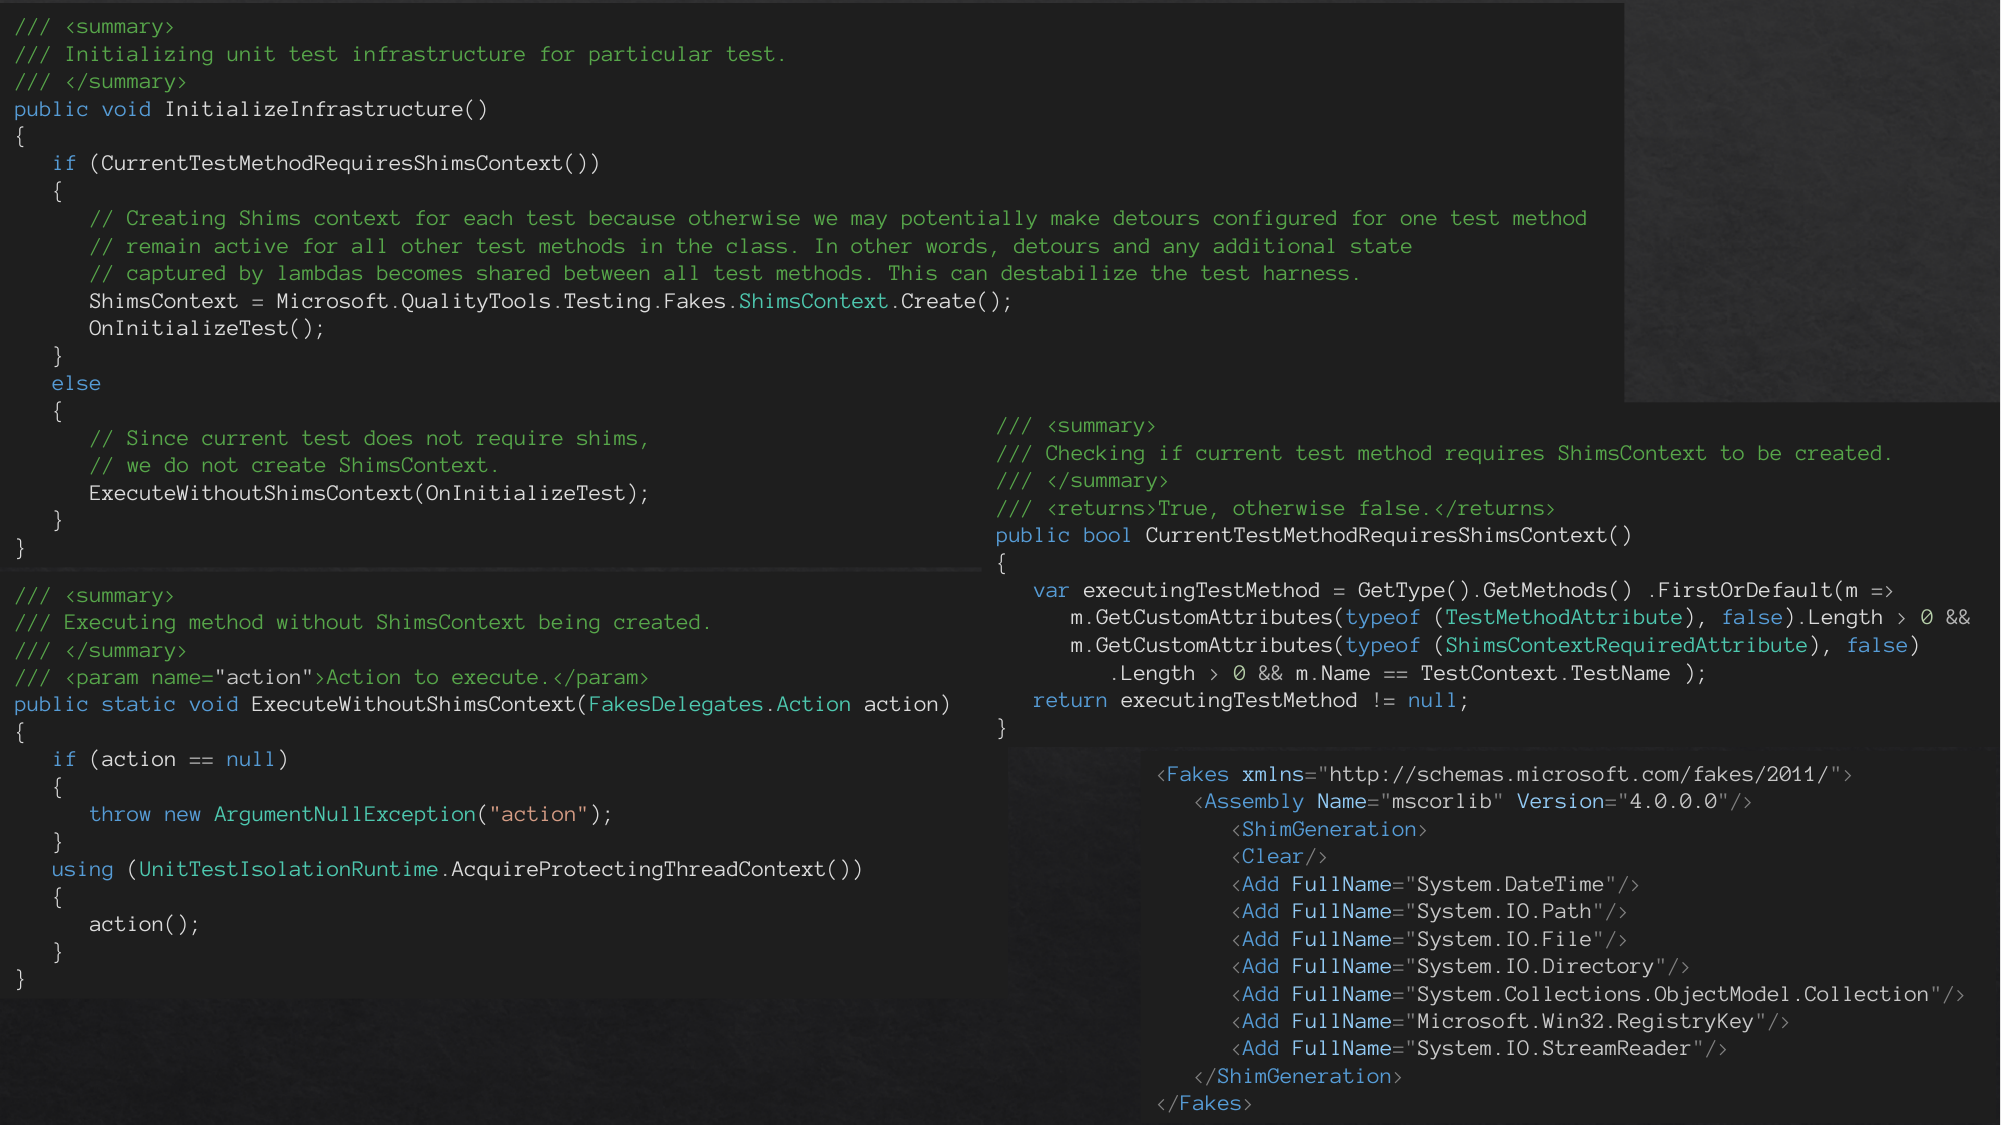

/// <summary>
/// Initializing unit test infrastructure for particular test.
/// </summary>
public void InitializeInfrastructure()
{
   if (CurrentTestMethodRequiresShimsContext())
   {
      // Creating Shims context for each test because otherwise we may potentially make detours configured for one test method
      // remain active for all other test methods in the class. In other words, detours and any additional state
      // captured by lambdas becomes shared between all test methods. This can destabilize the test harness.
      ShimsContext = Microsoft.QualityTools.Testing.Fakes.ShimsContext.Create();
      OnInitializeTest();
   }
   else
   {
      // Since current test does not require shims,
      // we do not create ShimsContext.
      ExecuteWithoutShimsContext(OnInitializeTest);
   }
}
/// <summary>
/// Checking if current test method requires ShimsContext to be created.
/// </summary>
/// <returns>True, otherwise false.</returns> public bool CurrentTestMethodRequiresShimsContext()
{
   var executingTestMethod = GetType().GetMethods() .FirstOrDefault(m =>
      m.GetCustomAttributes(typeof (TestMethodAttribute), false).Length > 0 &&
      m.GetCustomAttributes(typeof (ShimsContextRequiredAttribute), false)
         .Length > 0 && m.Name == TestContext.TestName );
   return executingTestMethod != null;
}
/// <summary>
/// Executing method without ShimsContext being created.
/// </summary>
/// <param name="action">Action to execute.</param> public static void ExecuteWithoutShimsContext(FakesDelegates.Action action)
{
   if (action == null)
   {
      throw new ArgumentNullException("action");
   }
   using (UnitTestIsolationRuntime.AcquireProtectingThreadContext())
   {
      action();
   }
}
<Fakes xmlns="http://schemas.microsoft.com/fakes/2011/">
   <Assembly Name="mscorlib" Version="4.0.0.0"/>
      <ShimGeneration>
      <Clear/>
      <Add FullName="System.DateTime"/>
      <Add FullName="System.IO.Path"/>
      <Add FullName="System.IO.File"/>
      <Add FullName="System.IO.Directory"/>
      <Add FullName="System.Collections.ObjectModel.Collection"/>
      <Add FullName="Microsoft.Win32.RegistryKey"/>
      <Add FullName="System.IO.StreamReader"/>
   </ShimGeneration>
</Fakes>